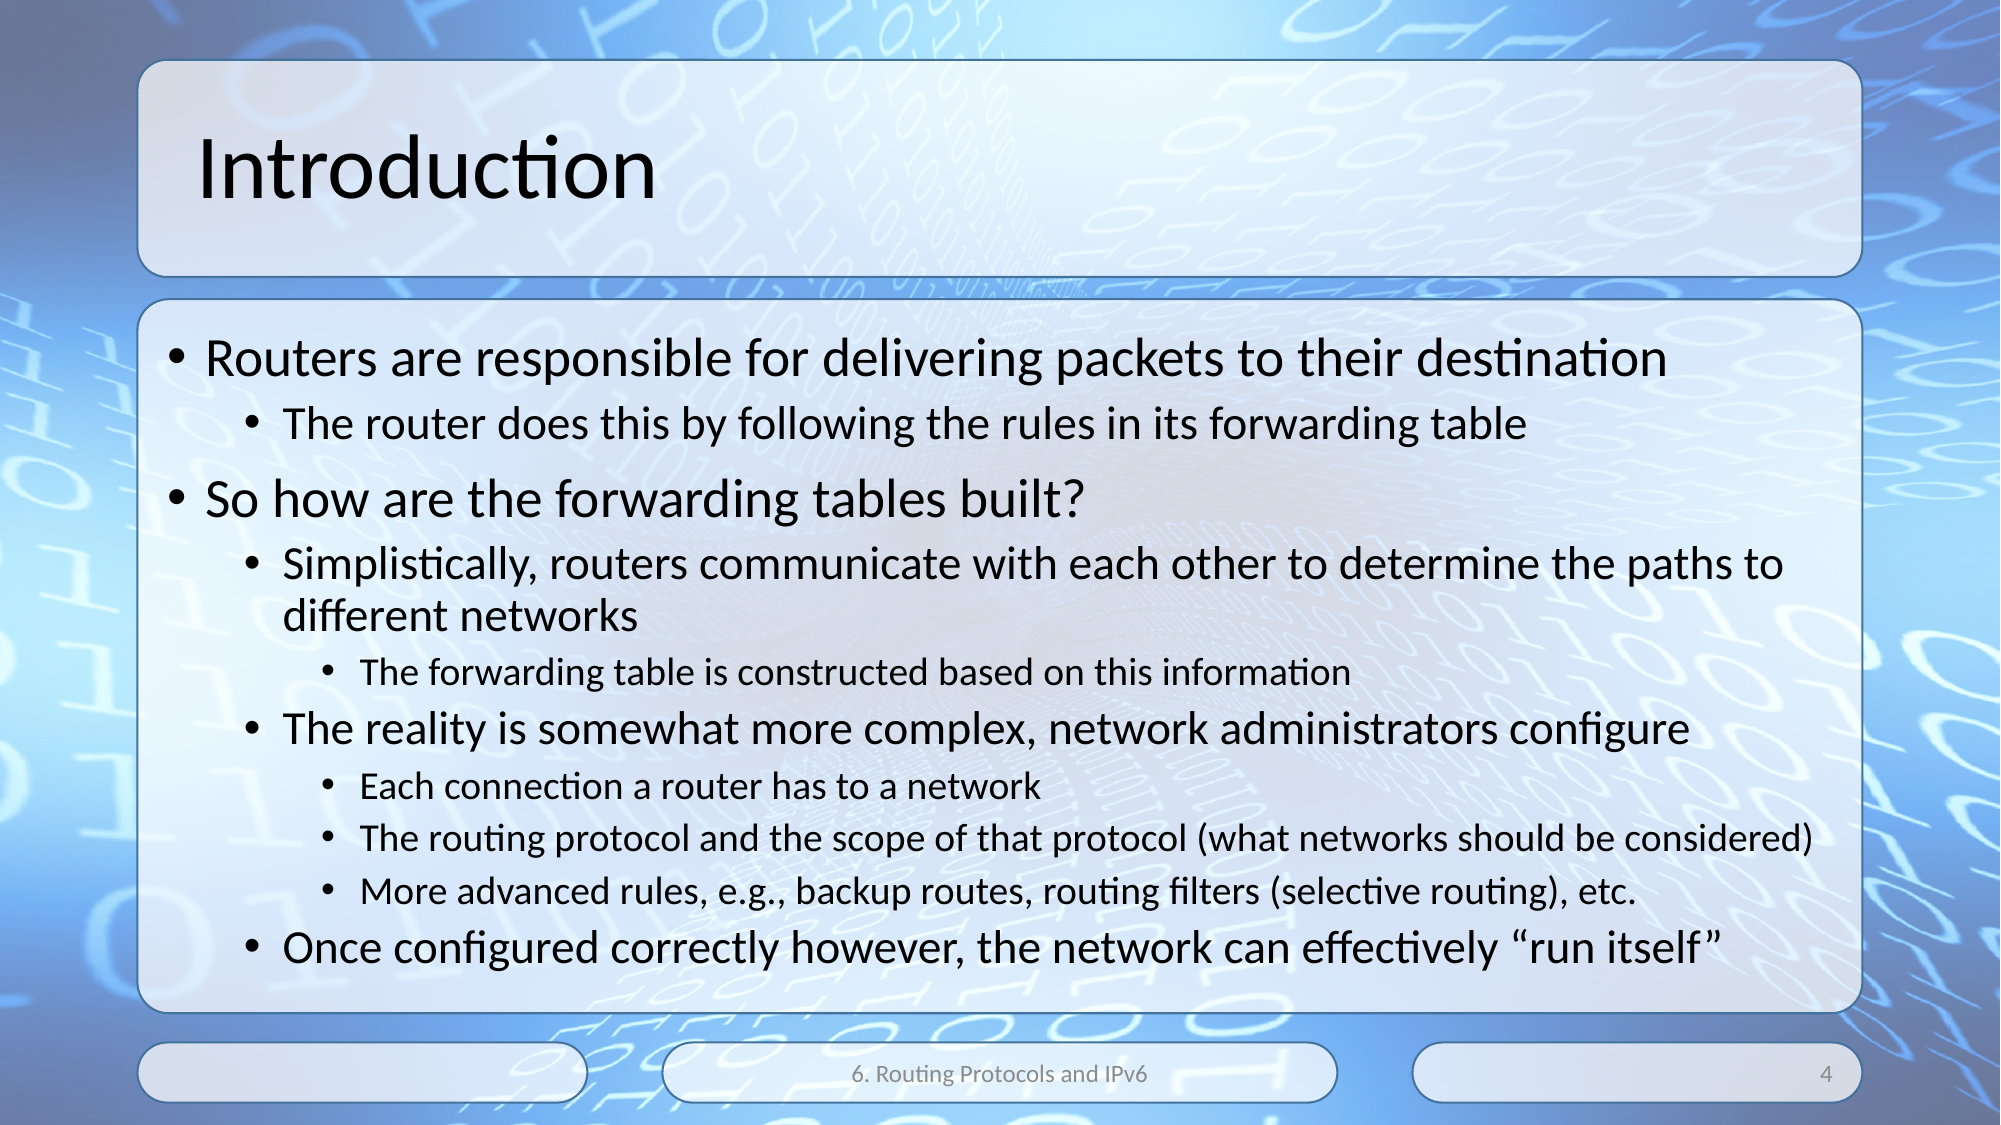

# Introduction
Routers are responsible for delivering packets to their destination
The router does this by following the rules in its forwarding table
So how are the forwarding tables built?
Simplistically, routers communicate with each other to determine the paths to different networks
The forwarding table is constructed based on this information
The reality is somewhat more complex, network administrators configure
Each connection a router has to a network
The routing protocol and the scope of that protocol (what networks should be considered)
More advanced rules, e.g., backup routes, routing filters (selective routing), etc.
Once configured correctly however, the network can effectively “run itself”
6. Routing Protocols and IPv6
4